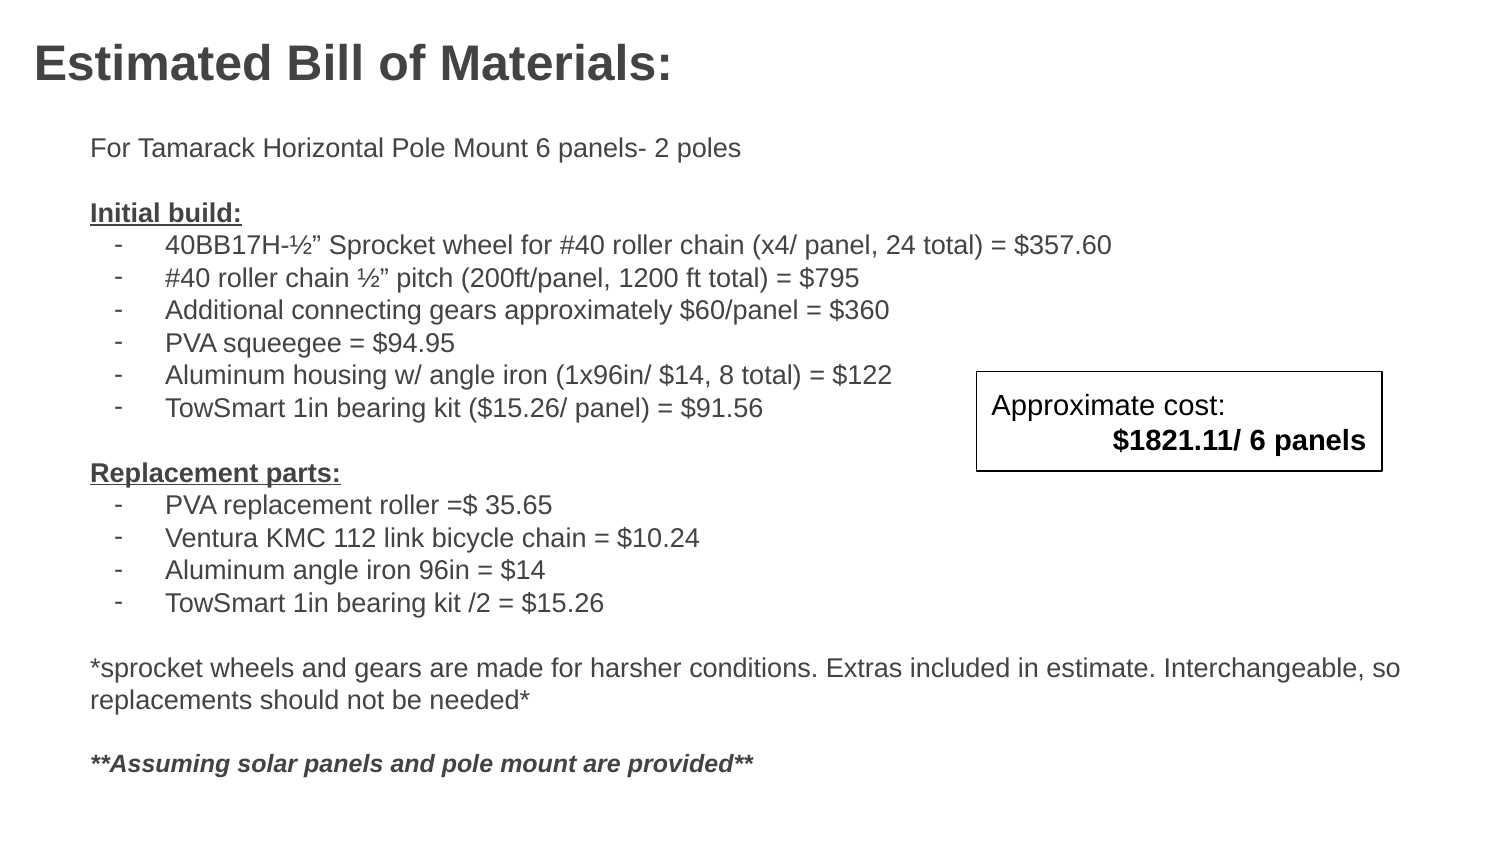

Estimated Bill of Materials:
For Tamarack Horizontal Pole Mount 6 panels- 2 poles

Initial build:
40BB17H-½” Sprocket wheel for #40 roller chain (x4/ panel, 24 total) = $357.60
#40 roller chain ½” pitch (200ft/panel, 1200 ft total) = $795
Additional connecting gears approximately $60/panel = $360
PVA squeegee = $94.95
Aluminum housing w/ angle iron (1x96in/ $14, 8 total) = $122
TowSmart 1in bearing kit ($15.26/ panel) = $91.56

Replacement parts:
PVA replacement roller =$ 35.65
Ventura KMC 112 link bicycle chain = $10.24
Aluminum angle iron 96in = $14
TowSmart 1in bearing kit /2 = $15.26

*sprocket wheels and gears are made for harsher conditions. Extras included in estimate. Interchangeable, so replacements should not be needed*

**Assuming solar panels and pole mount are provided**
Approximate cost:
$1821.11/ 6 panels